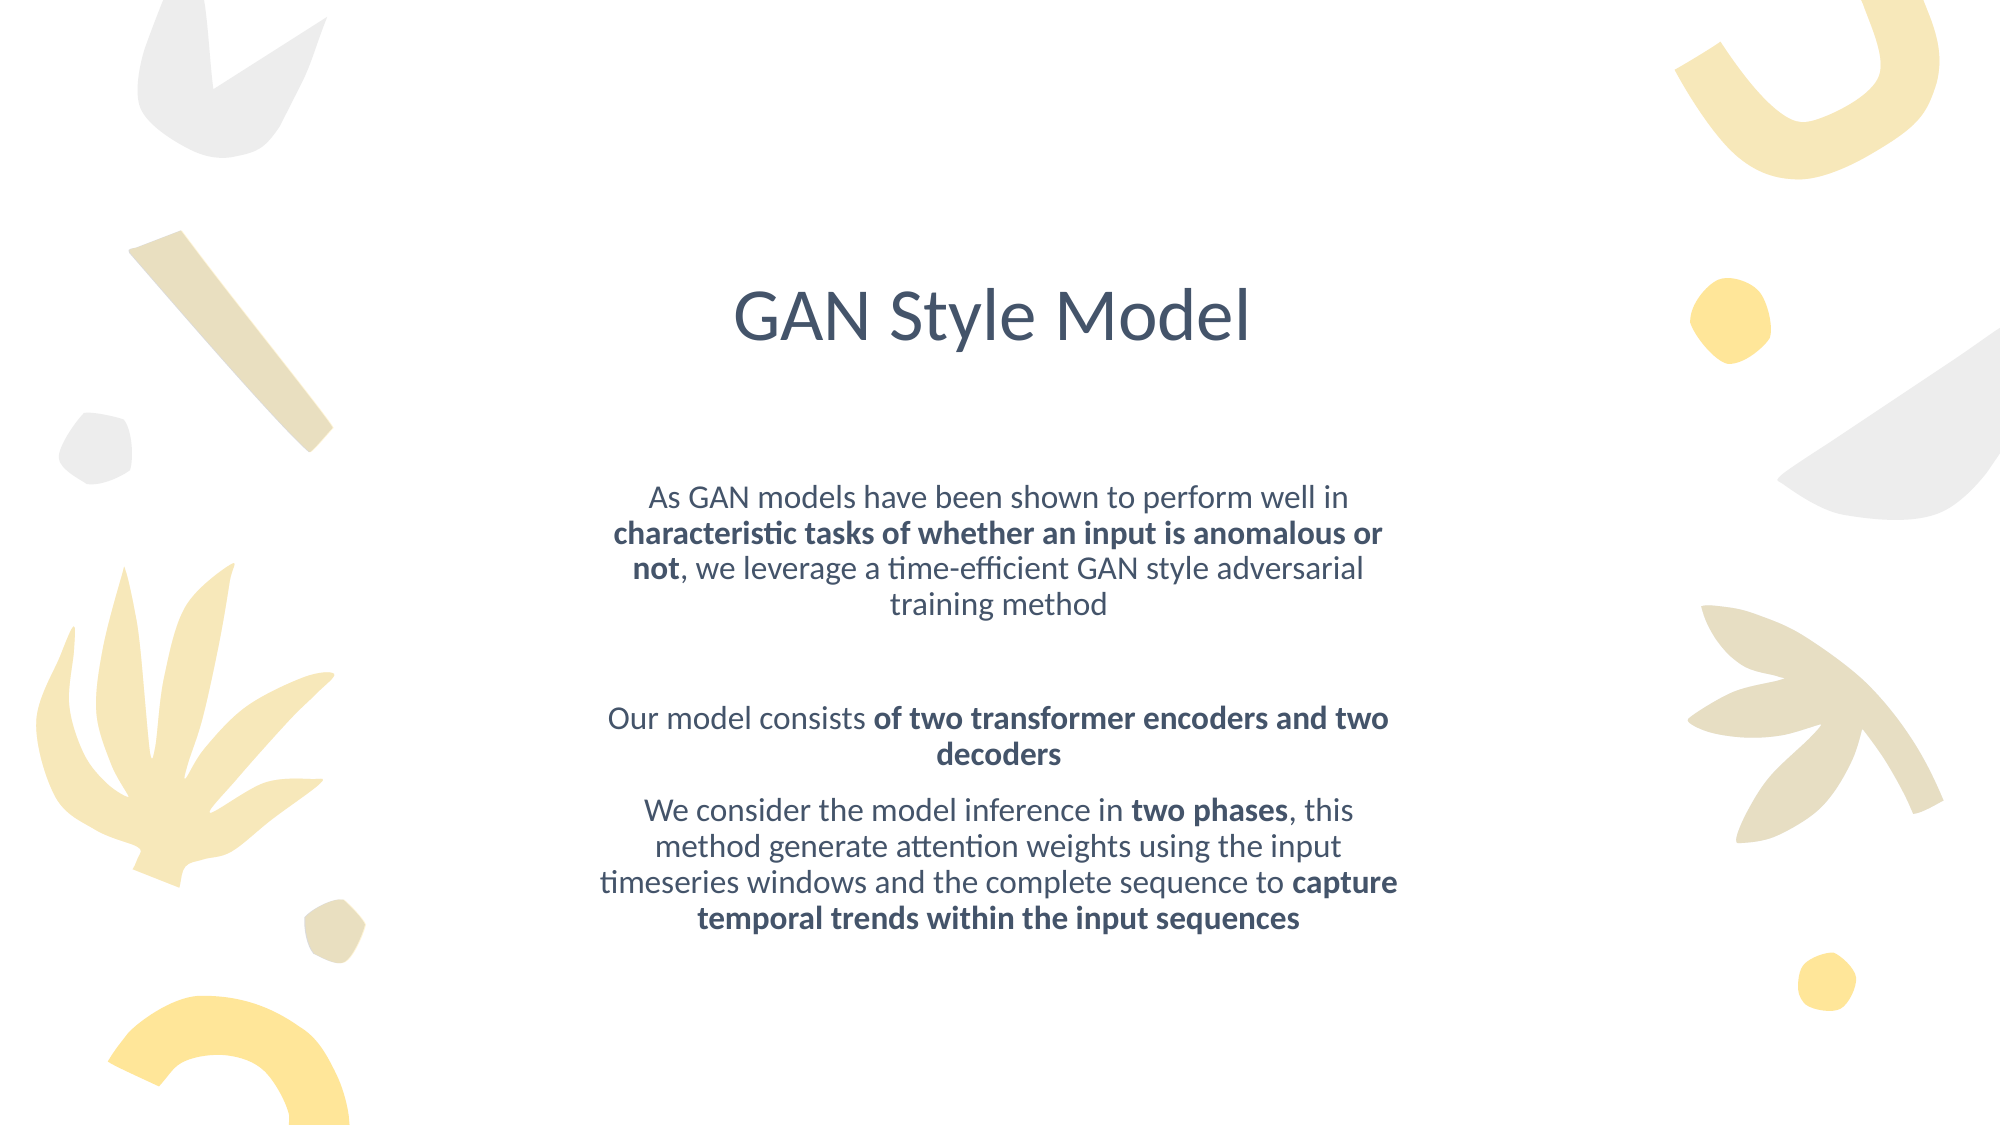

# GAN Style Model

As GAN models have been shown to perform well in characteristic tasks of whether an input is anomalous or not, we leverage a time-efficient GAN style adversarial training method

Our model consists of two transformer encoders and two decoders
We consider the model inference in two phases, this method generate attention weights using the input timeseries windows and the complete sequence to capture temporal trends within the input sequences